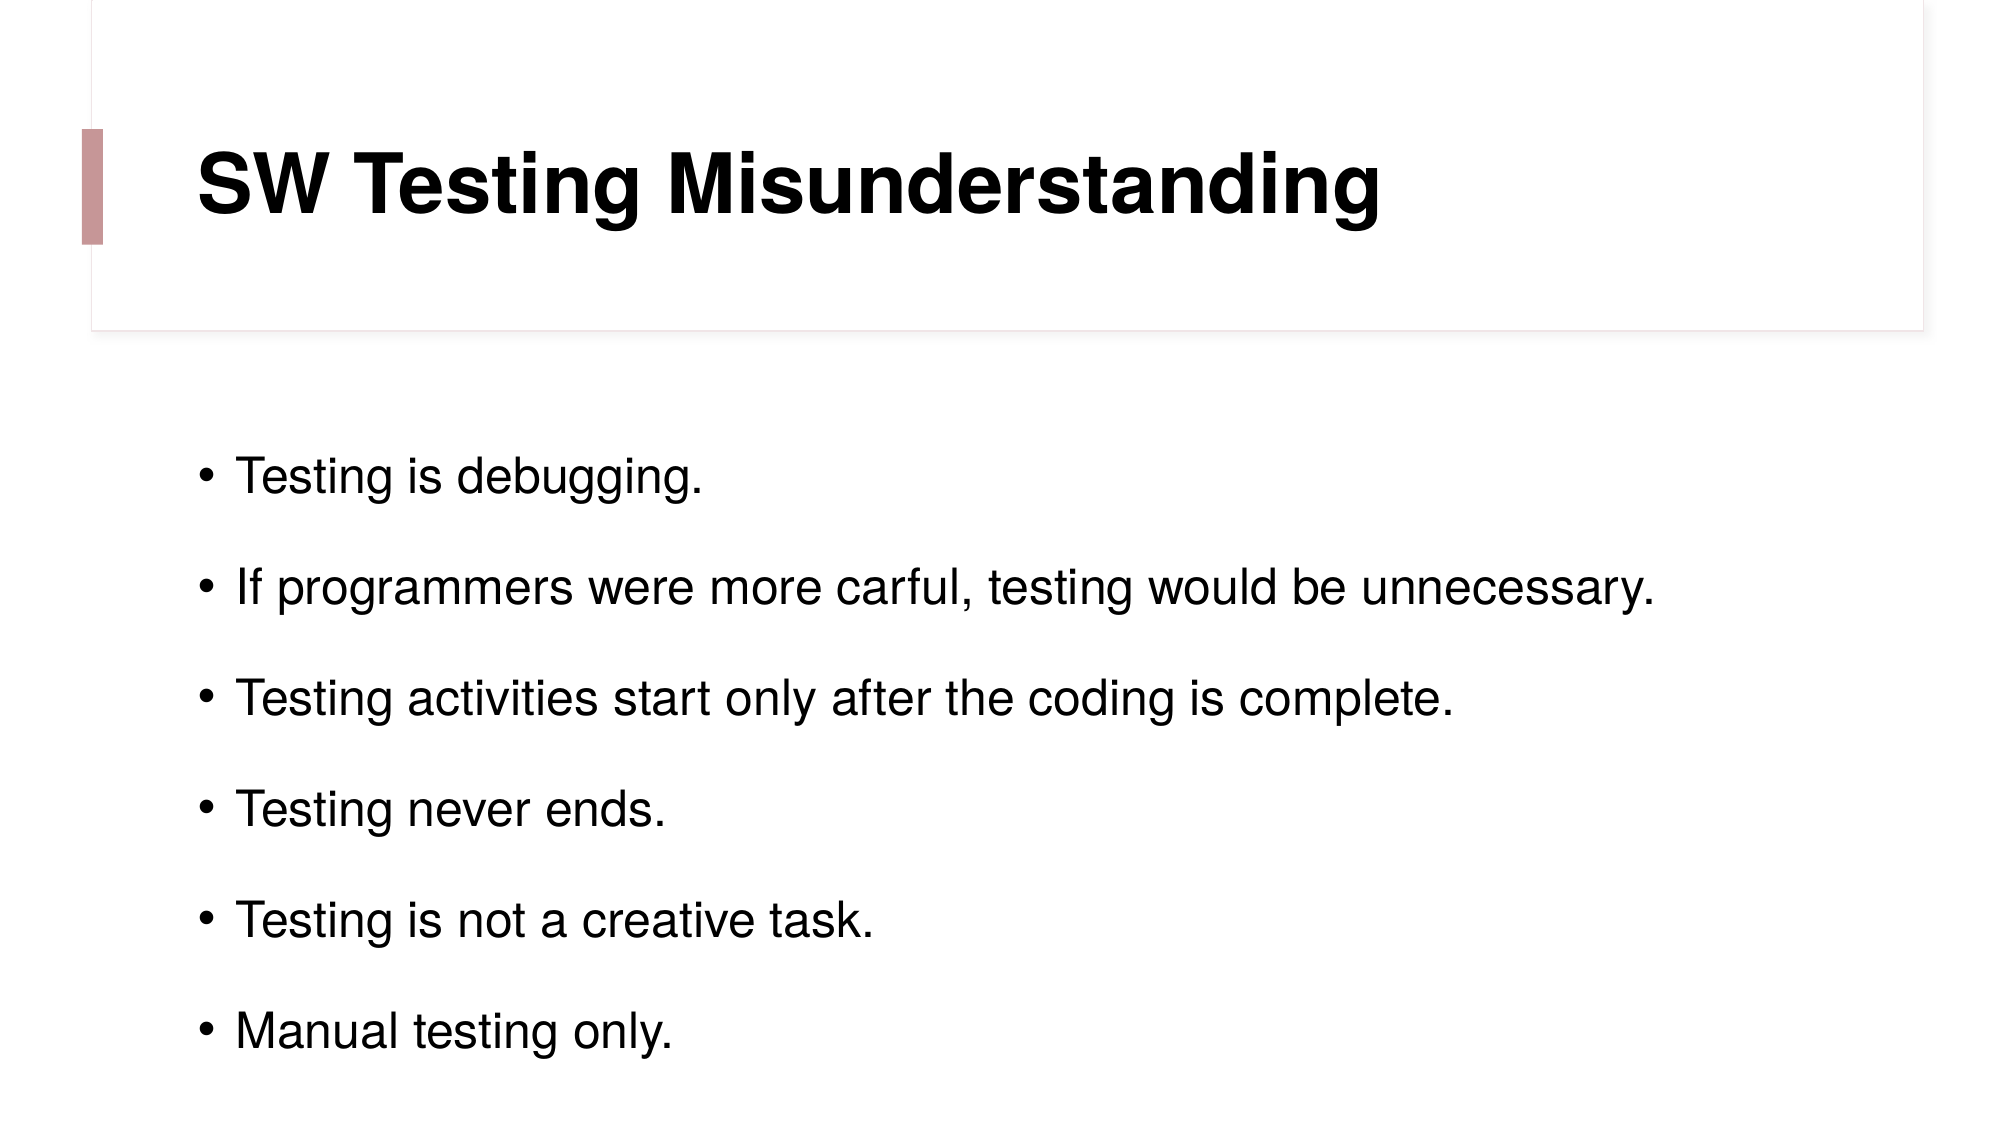

# SW Testing Misunderstanding
Testing is debugging.
If programmers were more carful, testing would be unnecessary.
Testing activities start only after the coding is complete.
Testing never ends.
Testing is not a creative task.
Manual testing only.